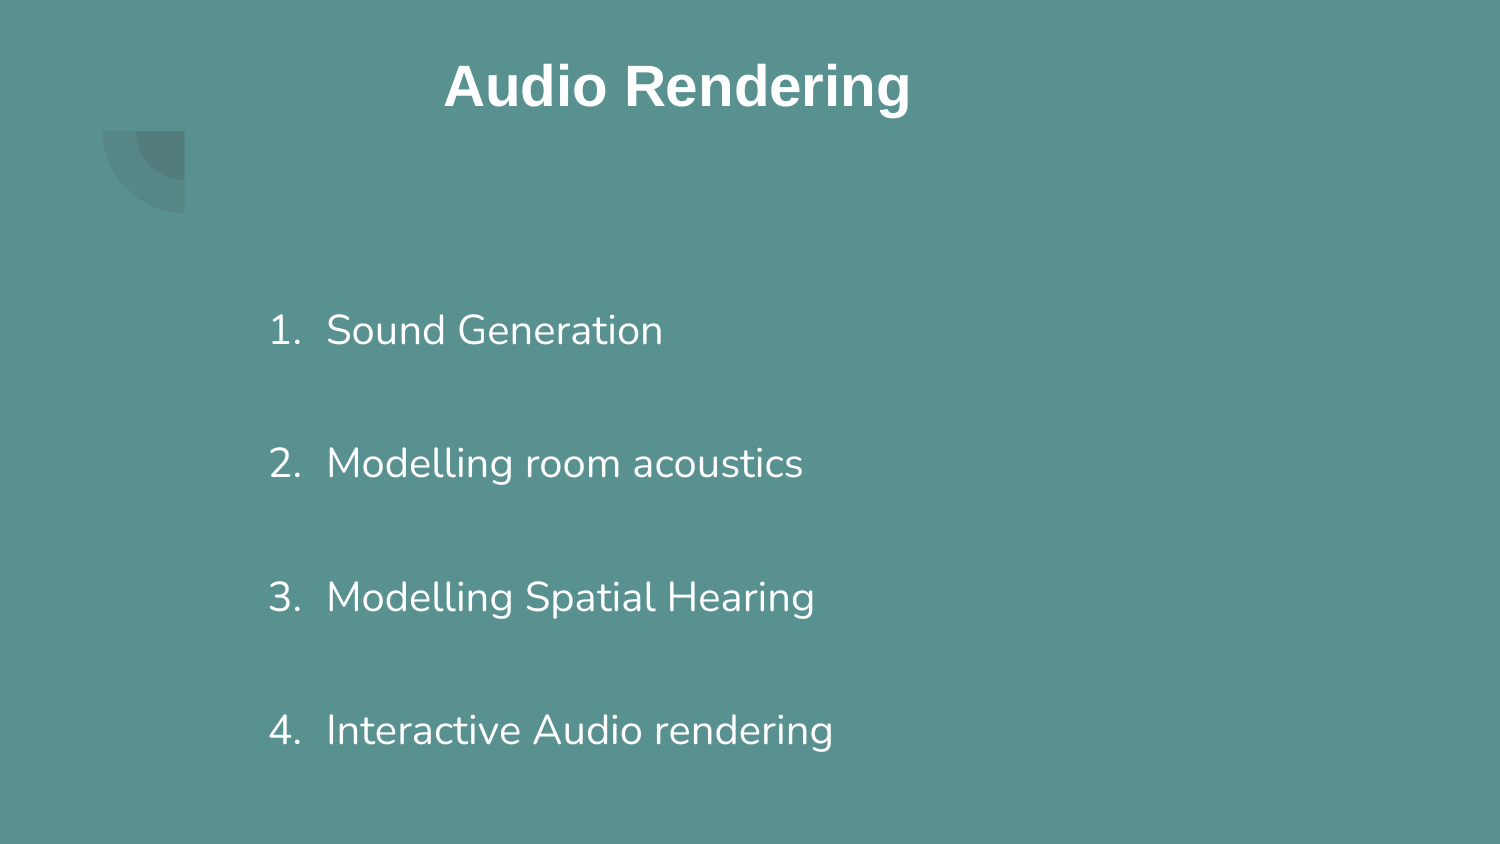

# Audio Rendering
Sound Generation
Modelling room acoustics
Modelling Spatial Hearing
Interactive Audio rendering
Auralizing